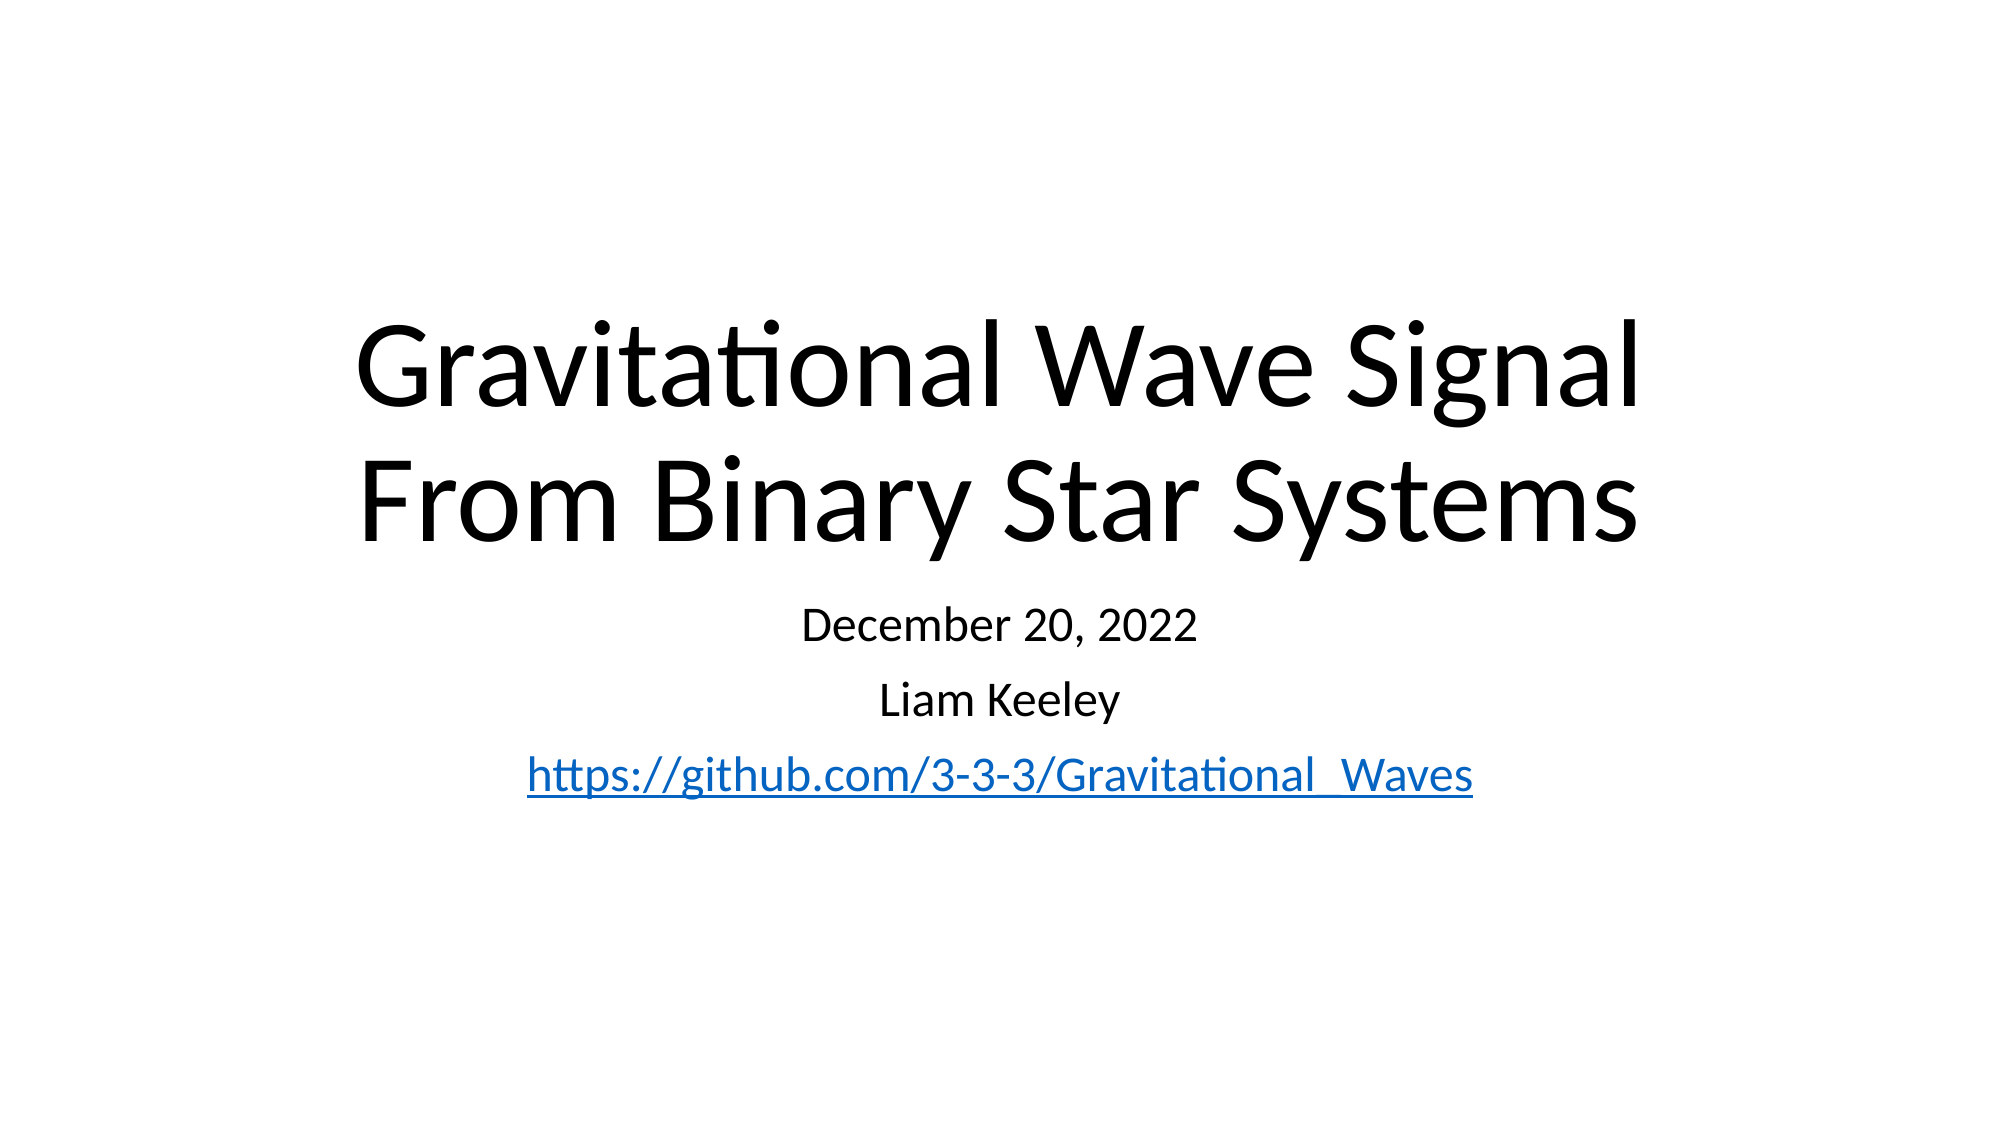

# Gravitational Wave Signal From Binary Star Systems
December 20, 2022
Liam Keeley
https://github.com/3-3-3/Gravitational_Waves